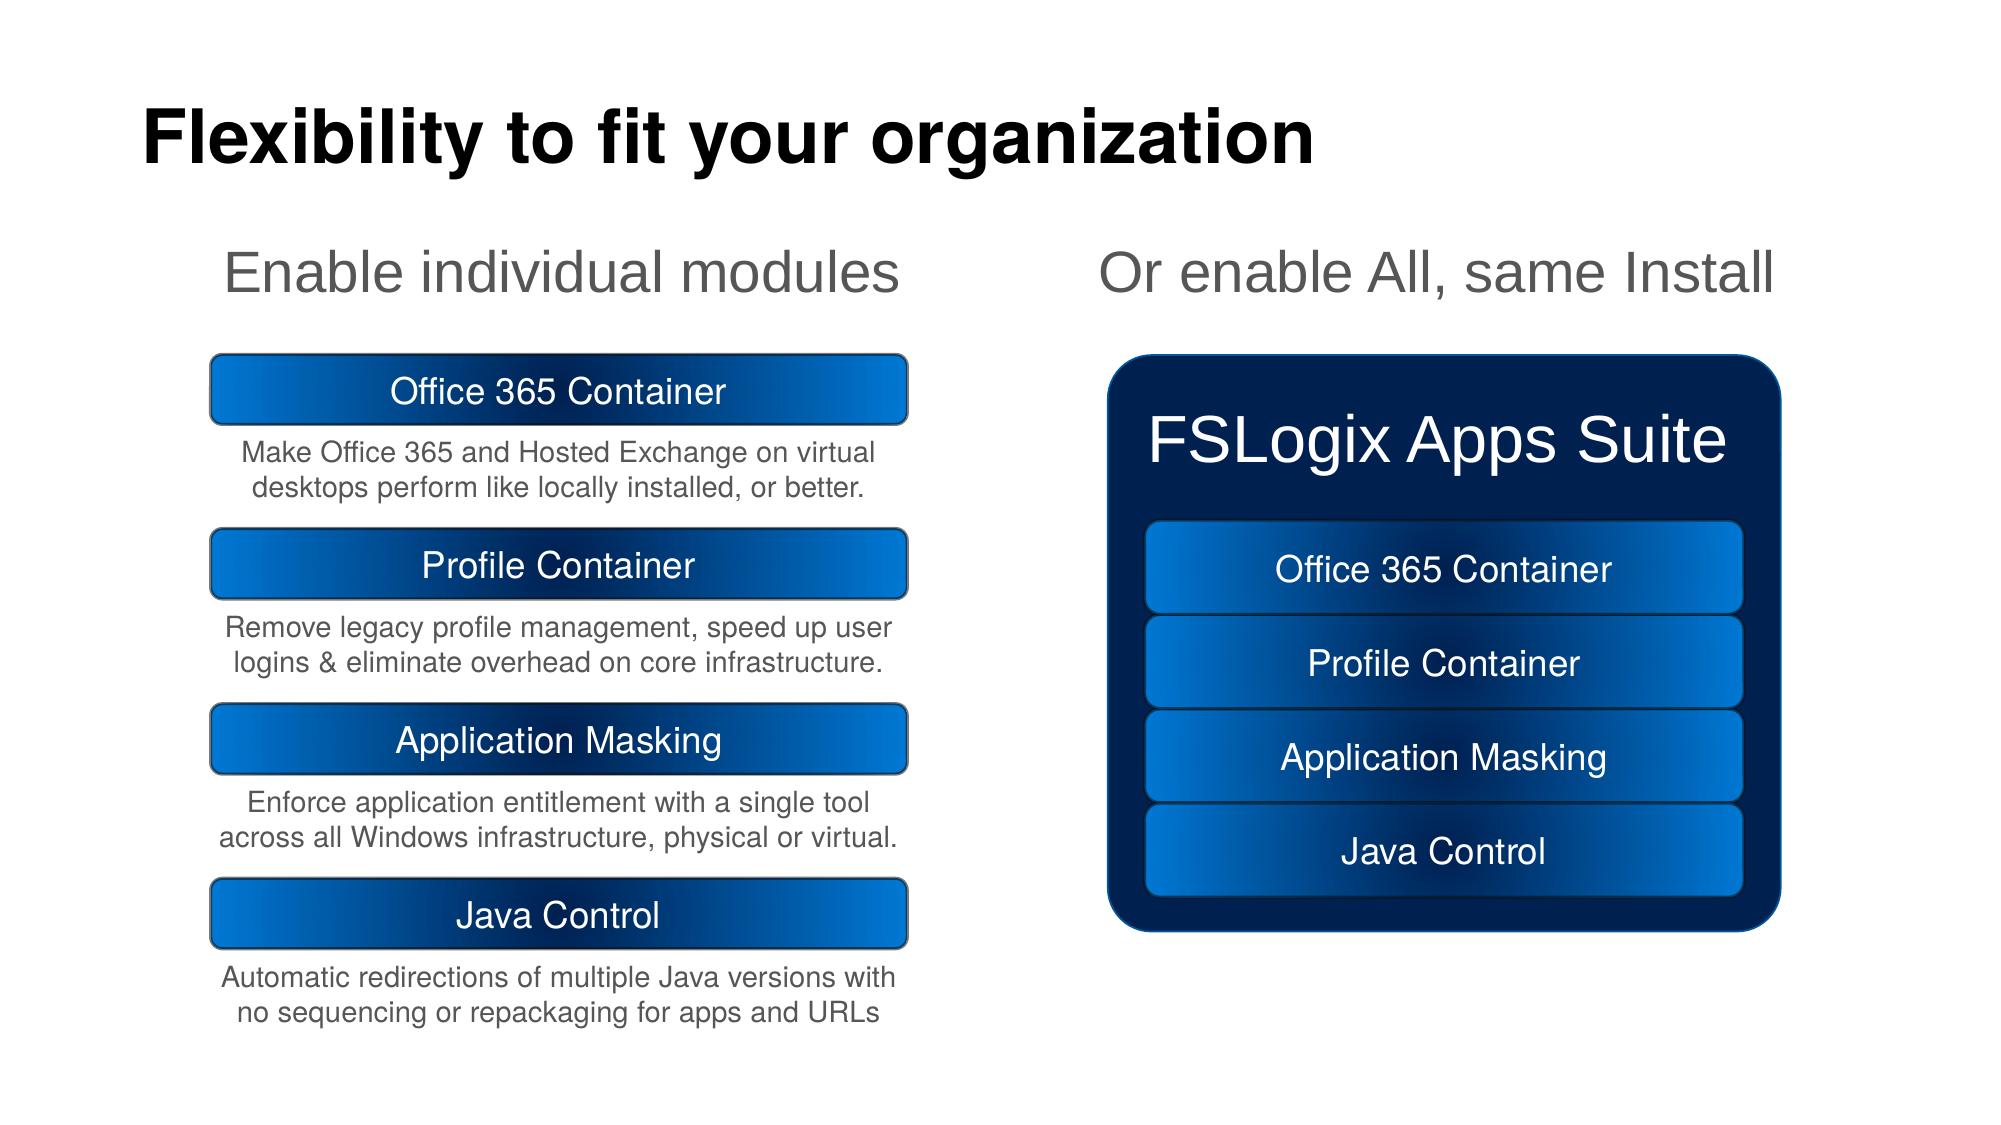

Flexibility to fit your organization
Enable individual modules
Or enable All, same Install
Office 365 Container
Make Office 365 and Hosted Exchange on virtual desktops perform like locally installed, or better.
Profile Container
Remove legacy profile management, speed up user logins & eliminate overhead on core infrastructure.
Application Masking
Enforce application entitlement with a single tool across all Windows infrastructure, physical or virtual.
Java Control
Automatic redirections of multiple Java versions with no sequencing or repackaging for apps and URLs

FSLogix Apps Suite
Office 365 Container
Profile Container
Application Masking
Java Control